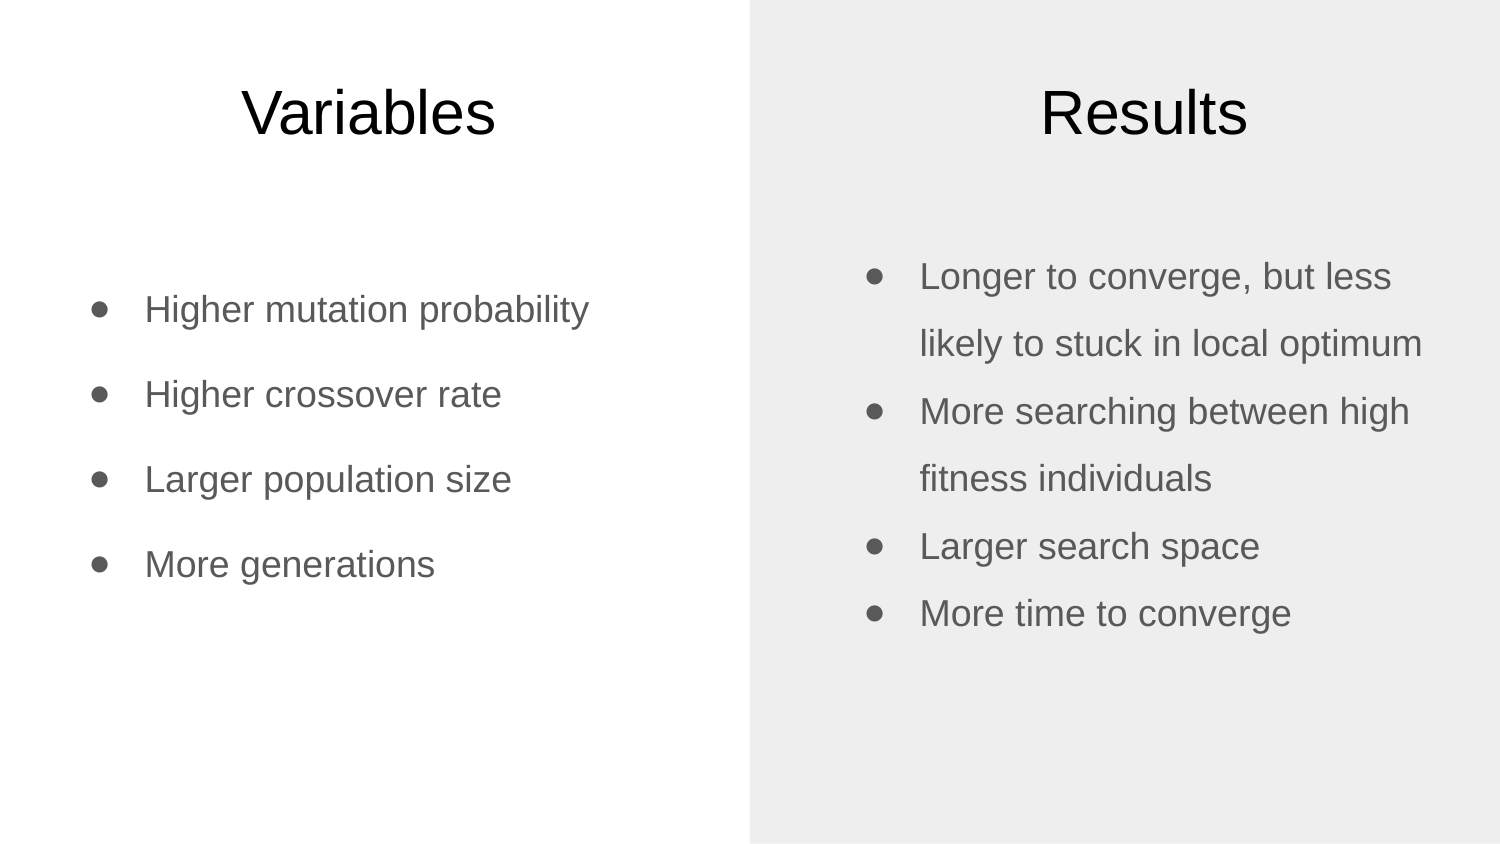

# Variables
Results
Higher mutation probability
Higher crossover rate
Larger population size
More generations
Longer to converge, but less likely to stuck in local optimum
More searching between high fitness individuals
Larger search space
More time to converge